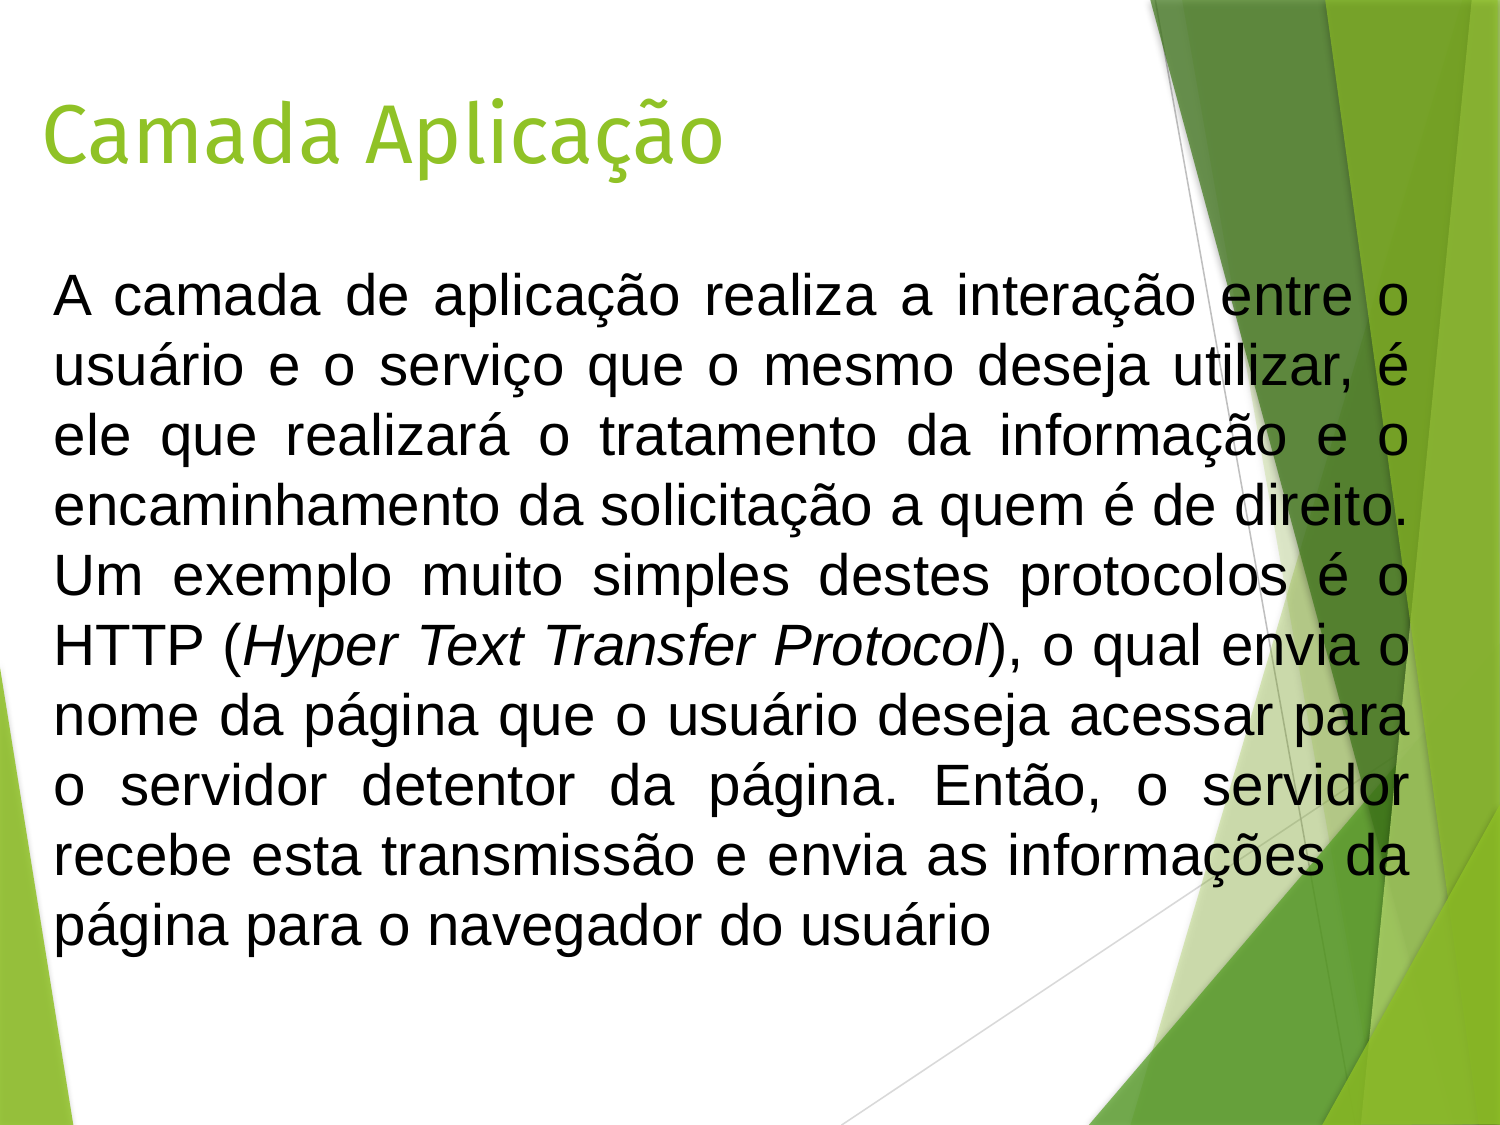

# Camada Aplicação
A camada de aplicação realiza a interação entre o usuário e o serviço que o mesmo deseja utilizar, é ele que realizará o tratamento da informação e o encaminhamento da solicitação a quem é de direito. Um exemplo muito simples destes protocolos é o HTTP (Hyper Text Transfer Protocol), o qual envia o nome da página que o usuário deseja acessar para o servidor detentor da página. Então, o servidor recebe esta transmissão e envia as informações da página para o navegador do usuário